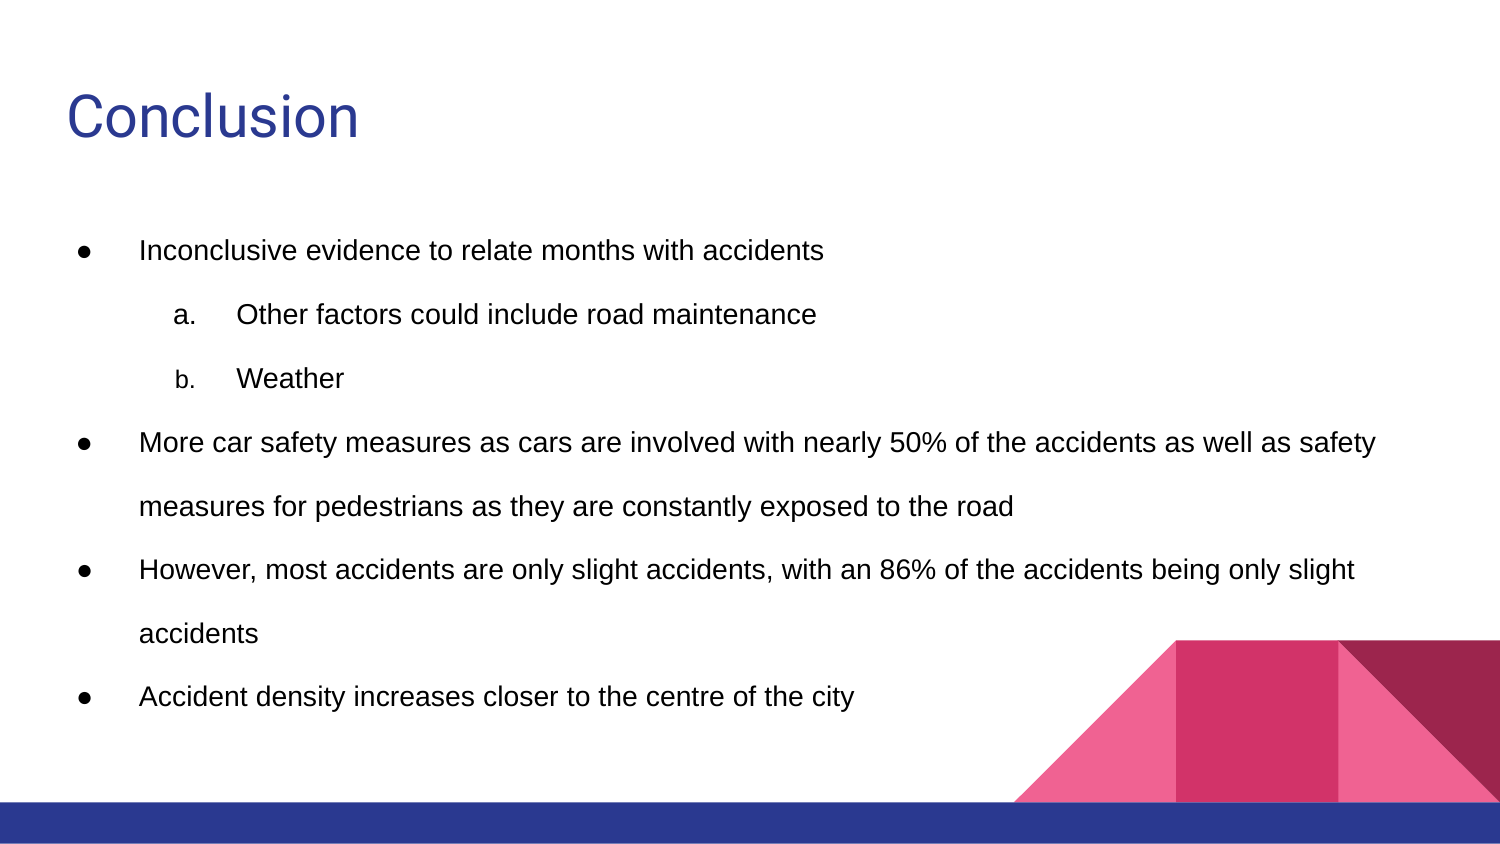

# Conclusion
Inconclusive evidence to relate months with accidents
Other factors could include road maintenance
Weather
More car safety measures as cars are involved with nearly 50% of the accidents as well as safety measures for pedestrians as they are constantly exposed to the road
However, most accidents are only slight accidents, with an 86% of the accidents being only slight accidents
Accident density increases closer to the centre of the city